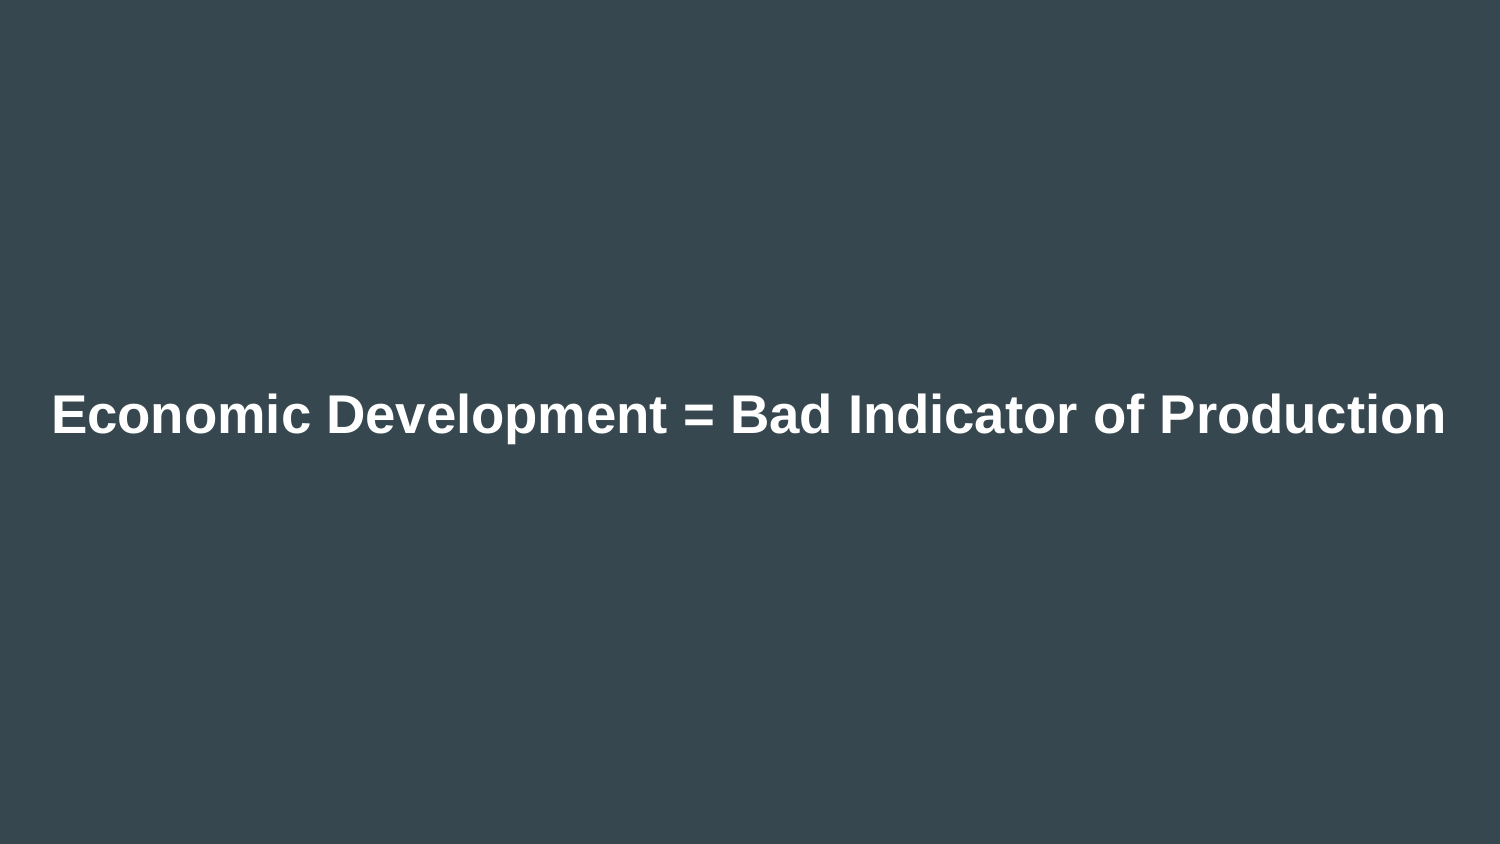

# Economic Development = Bad Indicator of Production